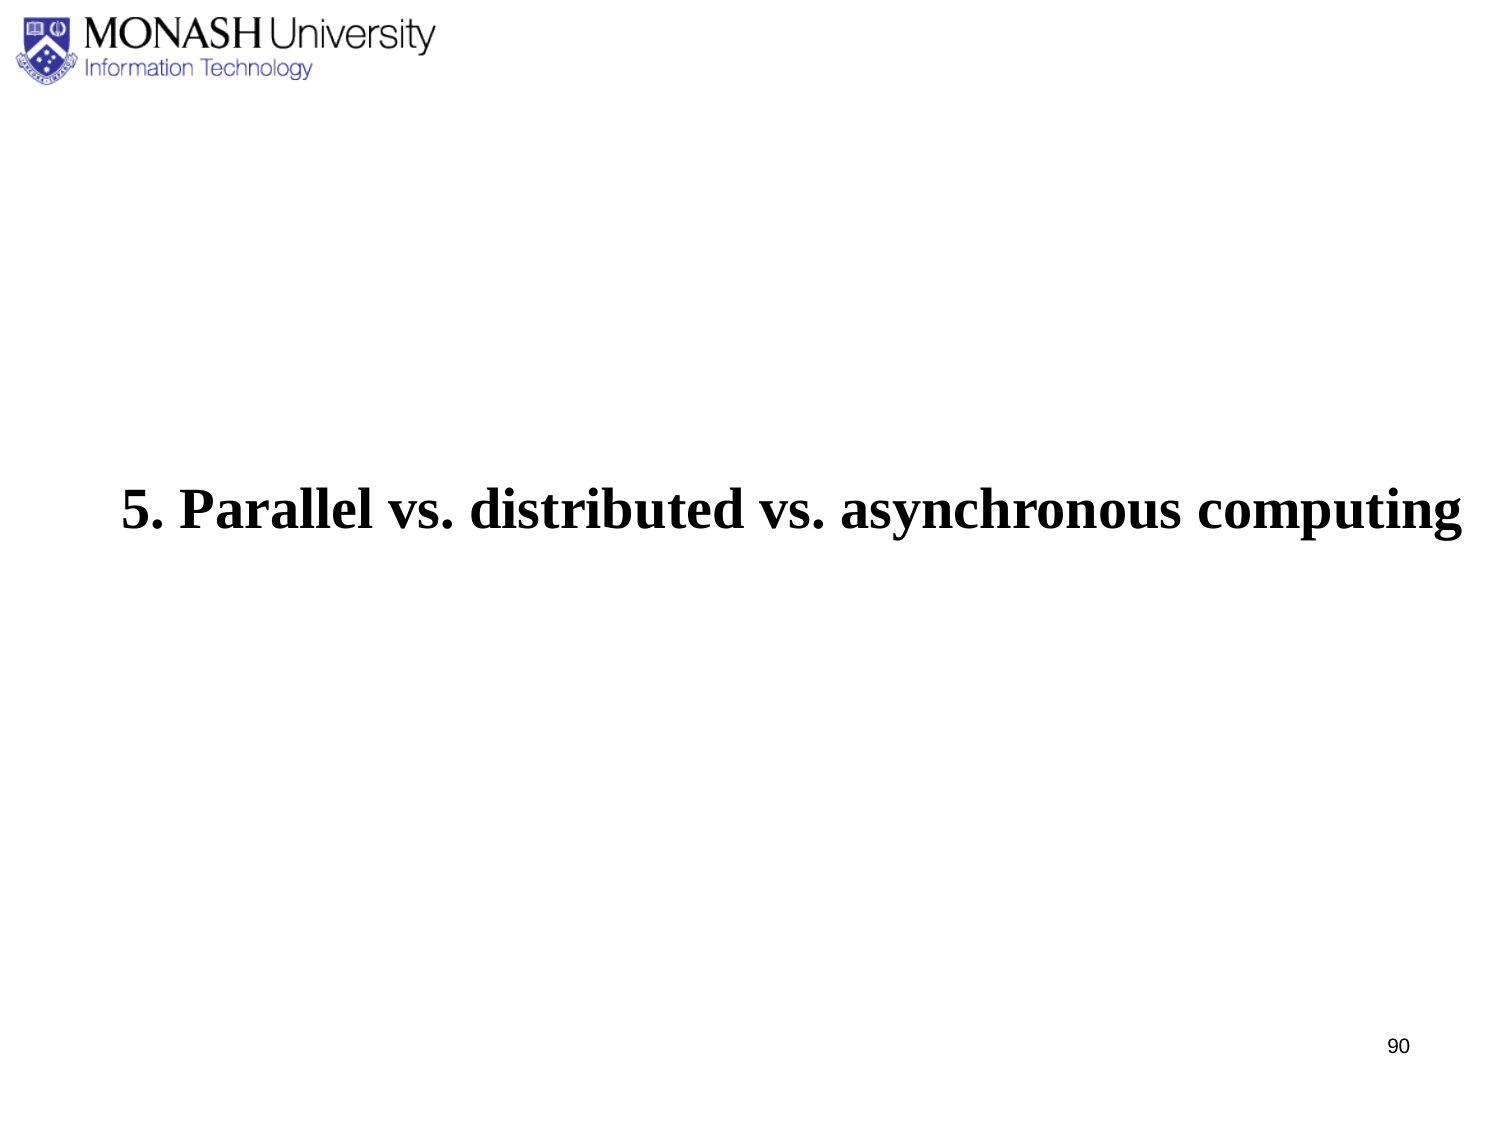

5. Parallel vs. distributed vs. asynchronous computing
90